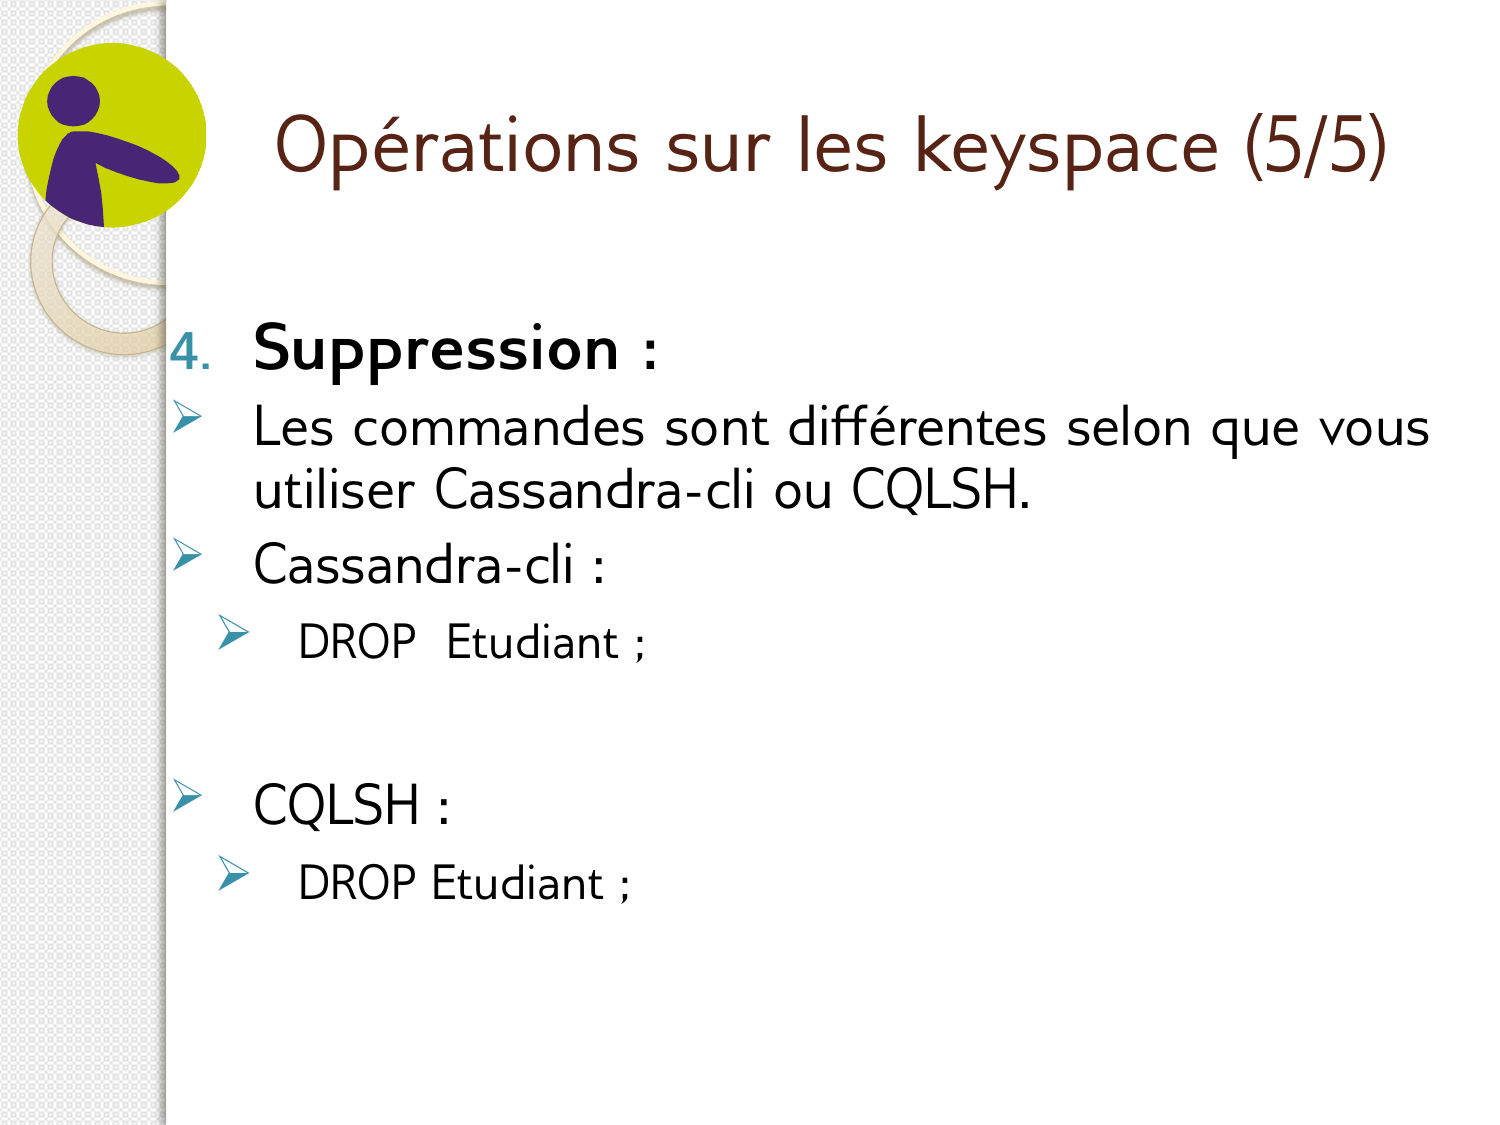

# Opérations sur les keyspace (5/5)

Suppression :
Les commandes sont différentes selon que vous utiliser Cassandra-cli ou CQLSH.
Cassandra-cli :
DROP  Etudiant ;

CQLSH :
DROP Etudiant ;